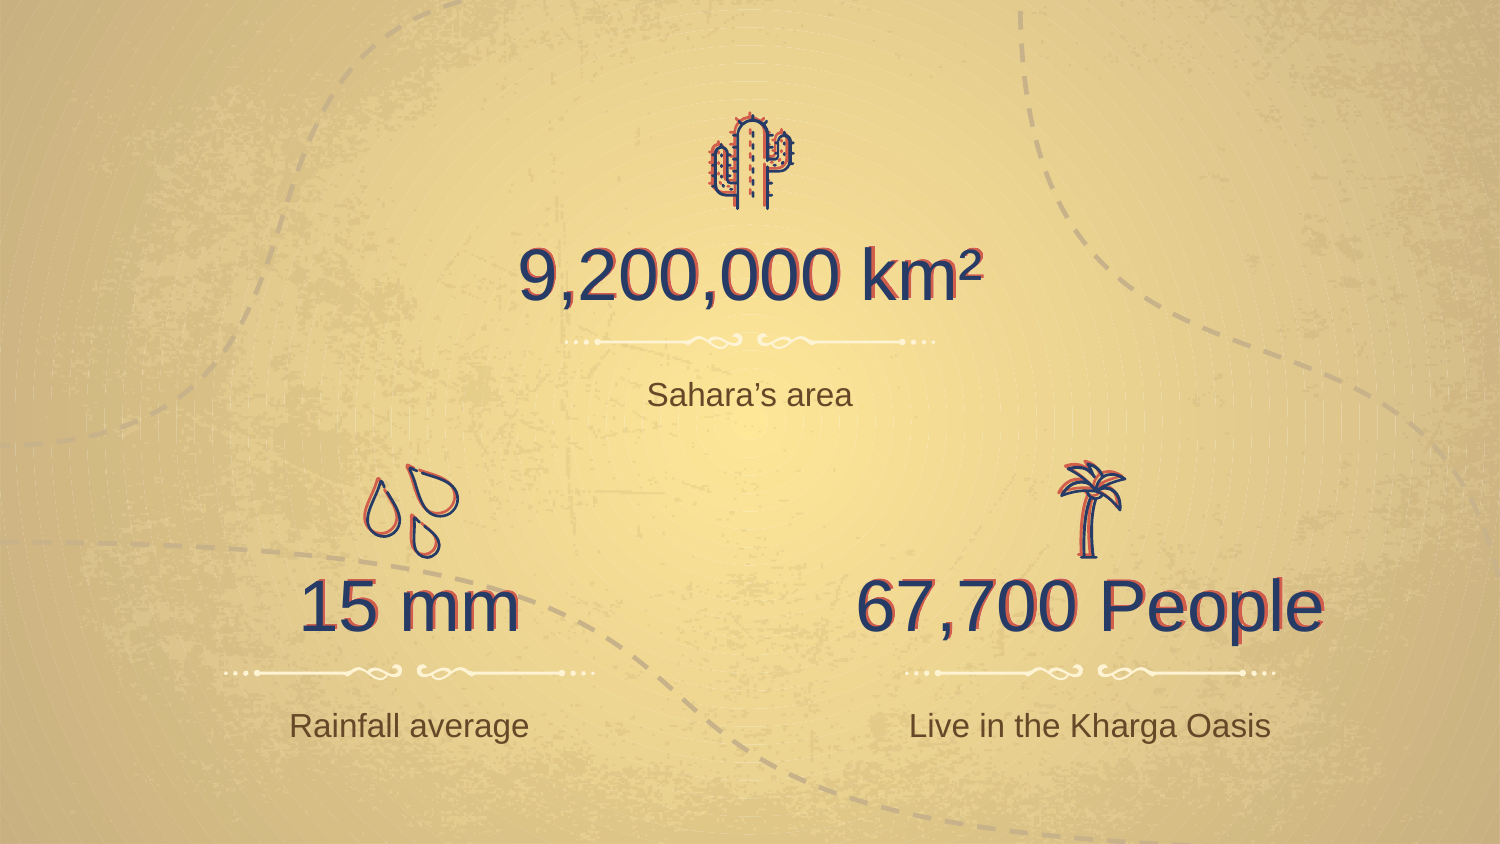

# 9,200,000 km²

Sahara’s area

15 mm
67,700 People

Rainfall average
Live in the Kharga Oasis